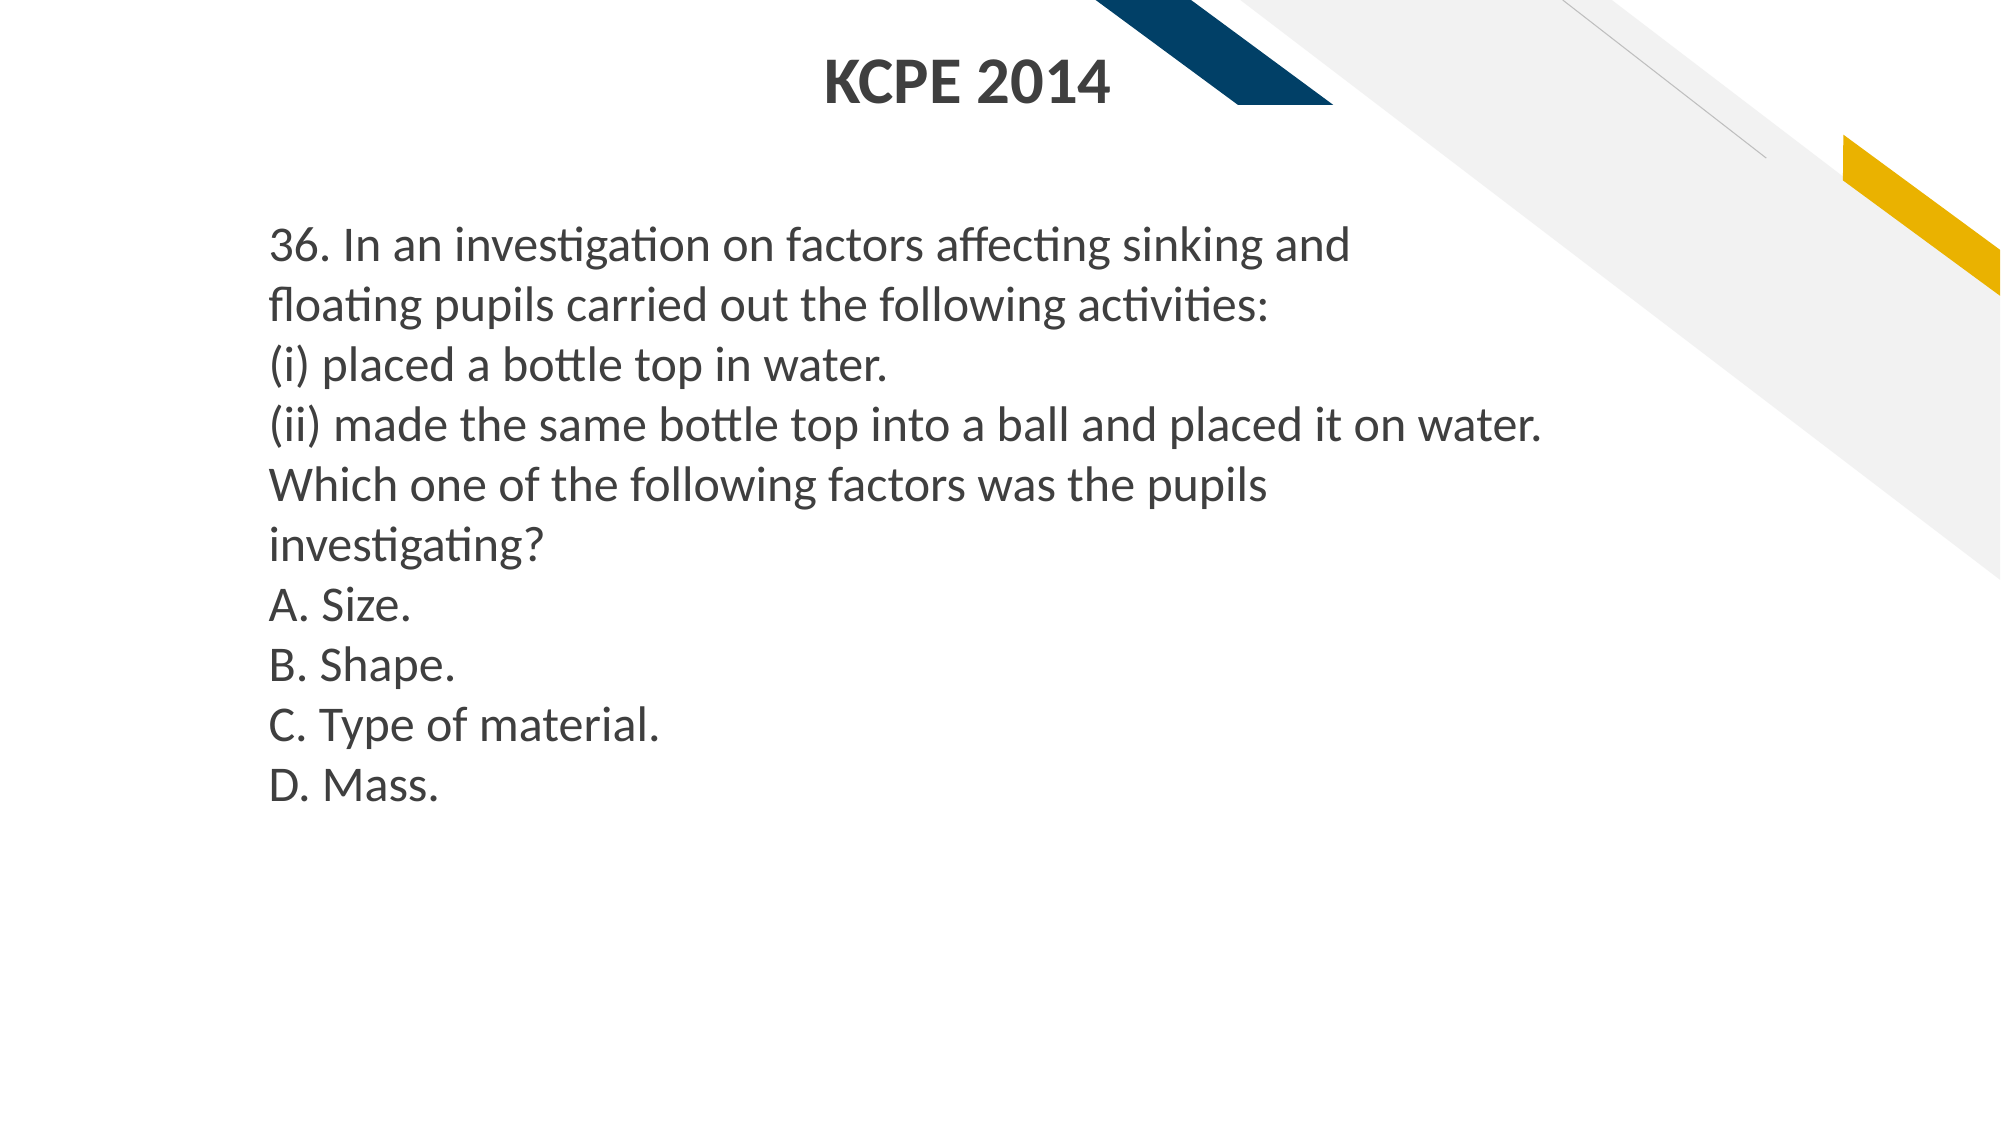

KCPE 2014
36. In an investigation on factors affecting sinking and
floating pupils carried out the following activities:
(i) placed a bottle top in water.
(ii) made the same bottle top into a ball and placed it on water.
Which one of the following factors was the pupils
investigating?
A. Size.
B. Shape.
C. Type of material.
D. Mass.